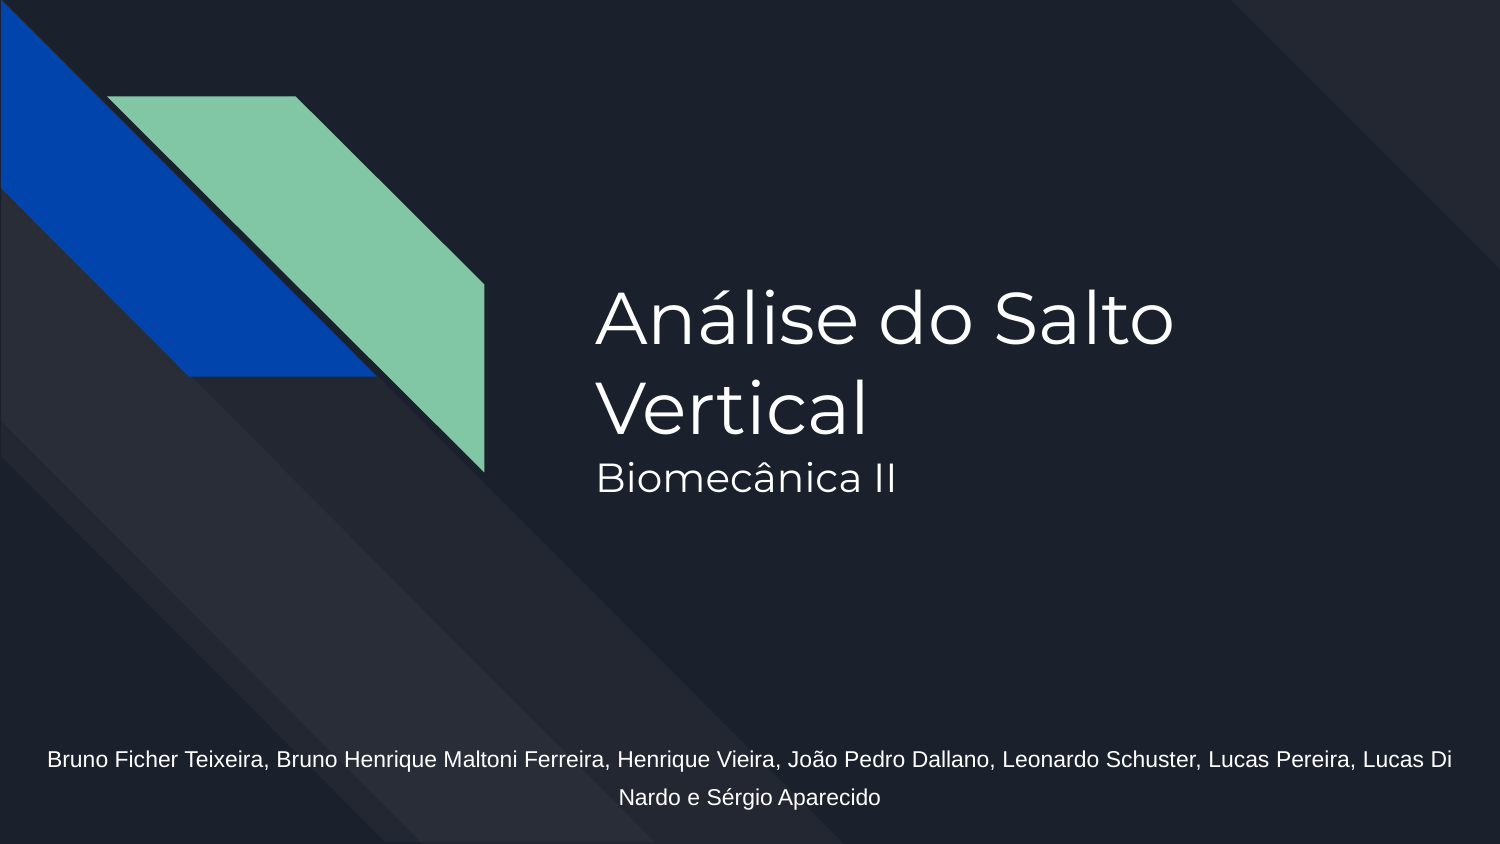

# Análise do Salto Vertical
Biomecânica II
Bruno Ficher Teixeira, Bruno Henrique Maltoni Ferreira, Henrique Vieira, João Pedro Dallano, Leonardo Schuster, Lucas Pereira, Lucas Di Nardo e Sérgio Aparecido